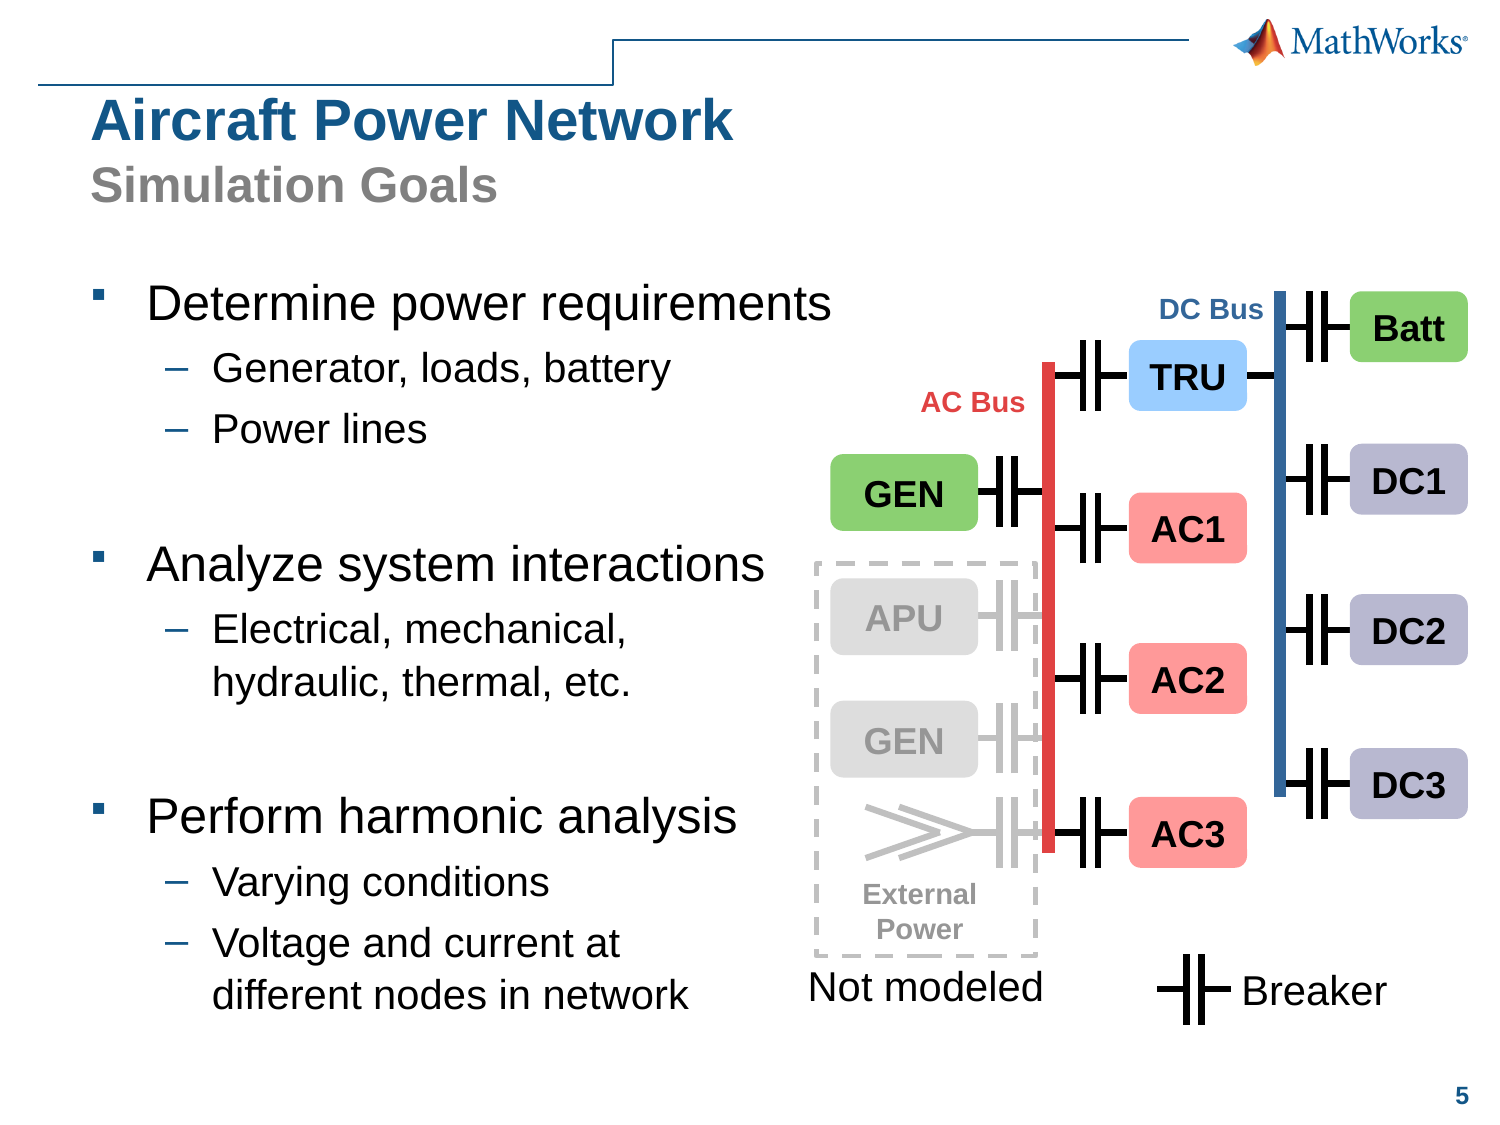

# Aircraft Power Network Simulation Goals
Determine power requirements
Generator, loads, battery
Power lines

Analyze system interactions
Electrical, mechanical,
hydraulic, thermal, etc.

Perform harmonic analysis
Varying conditions
Voltage and current at
different nodes in network

DC Bus
Batt
TRU
AC Bus
DC1
GEN
AC1
DC2
AC2
DC3
AC3

APU
GEN
External
Power
Not modeled
Breaker